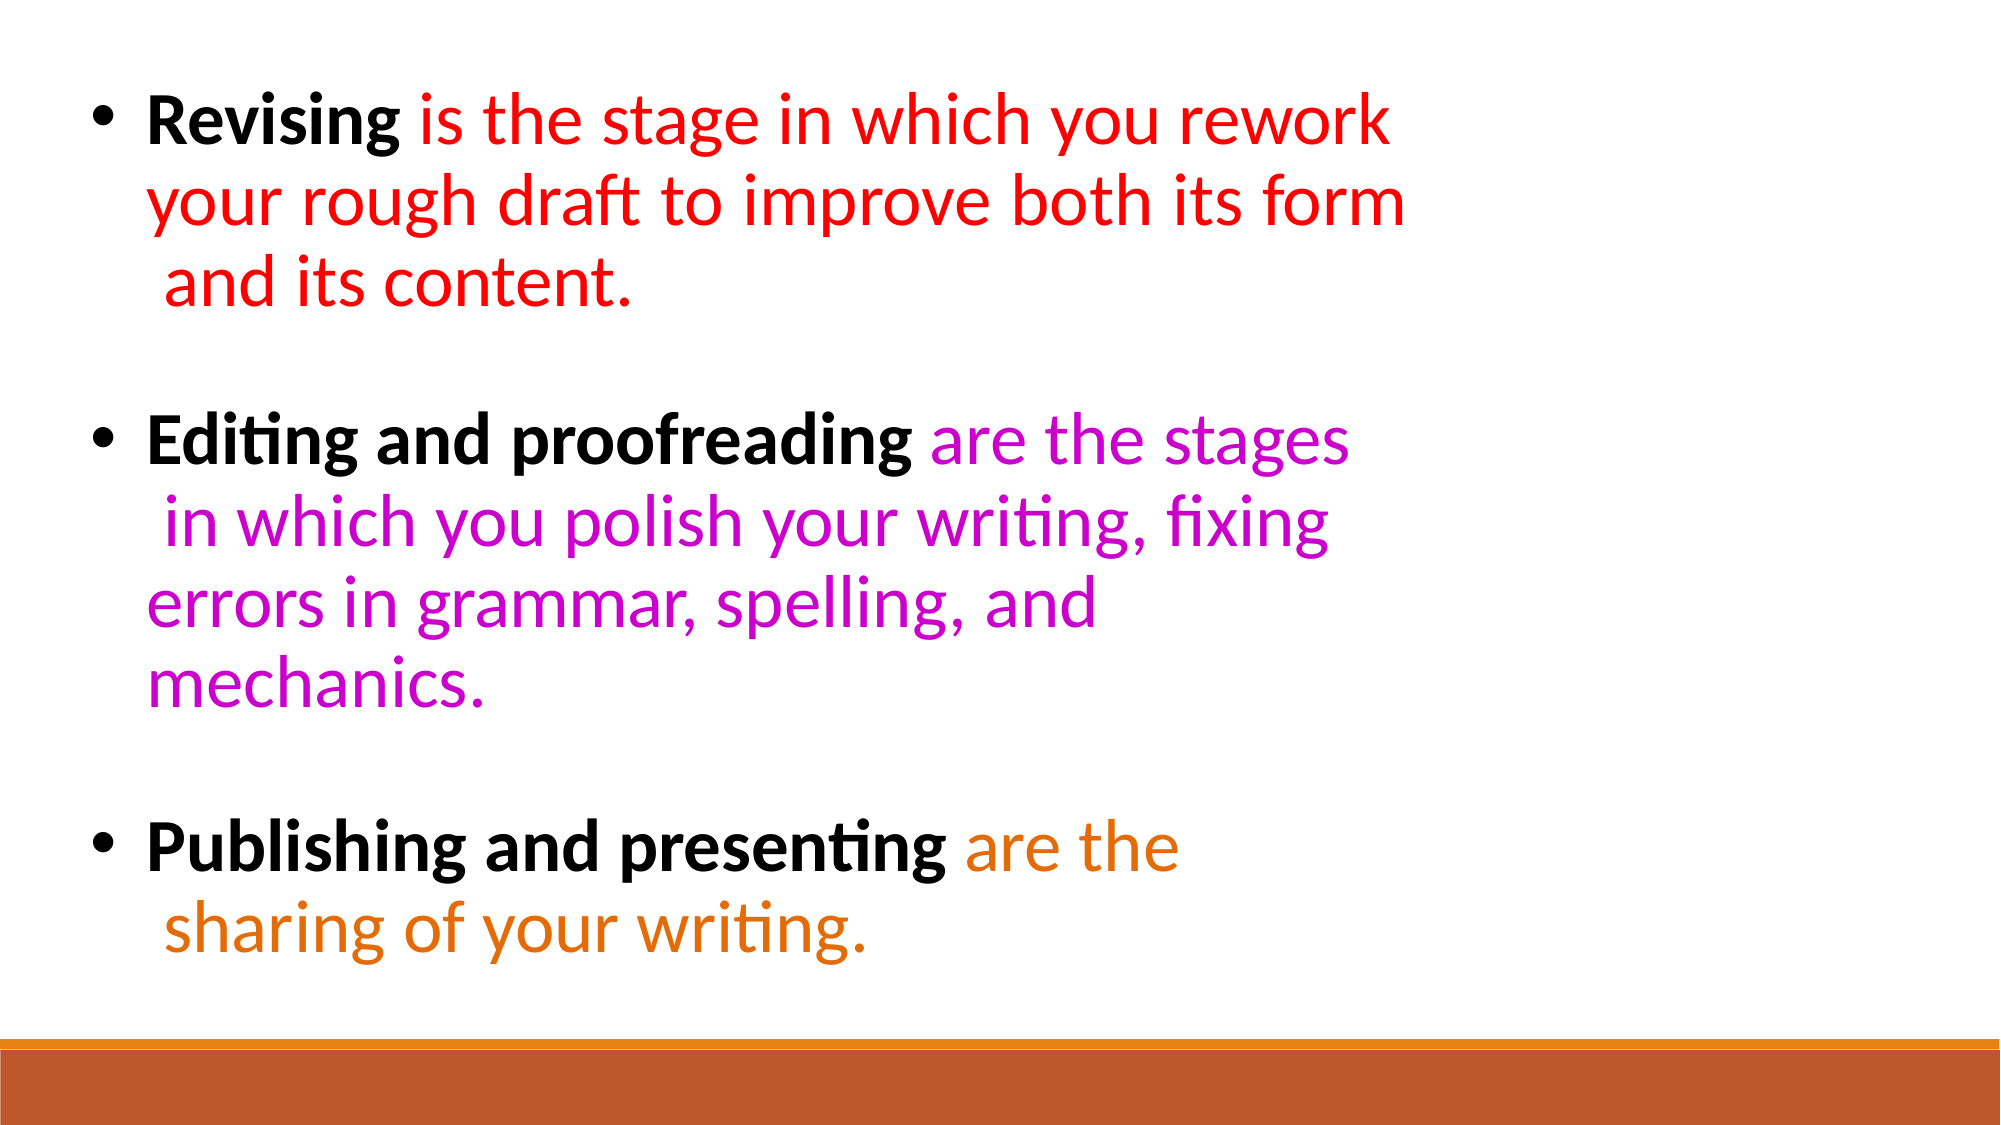

Revising is the stage in which you rework  your rough draft to improve both its form  and its content.

Editing and proofreading are the stages  in which you polish your writing, fixing  errors in grammar, spelling, and  mechanics.

Publishing and presenting are the  sharing of your writing.